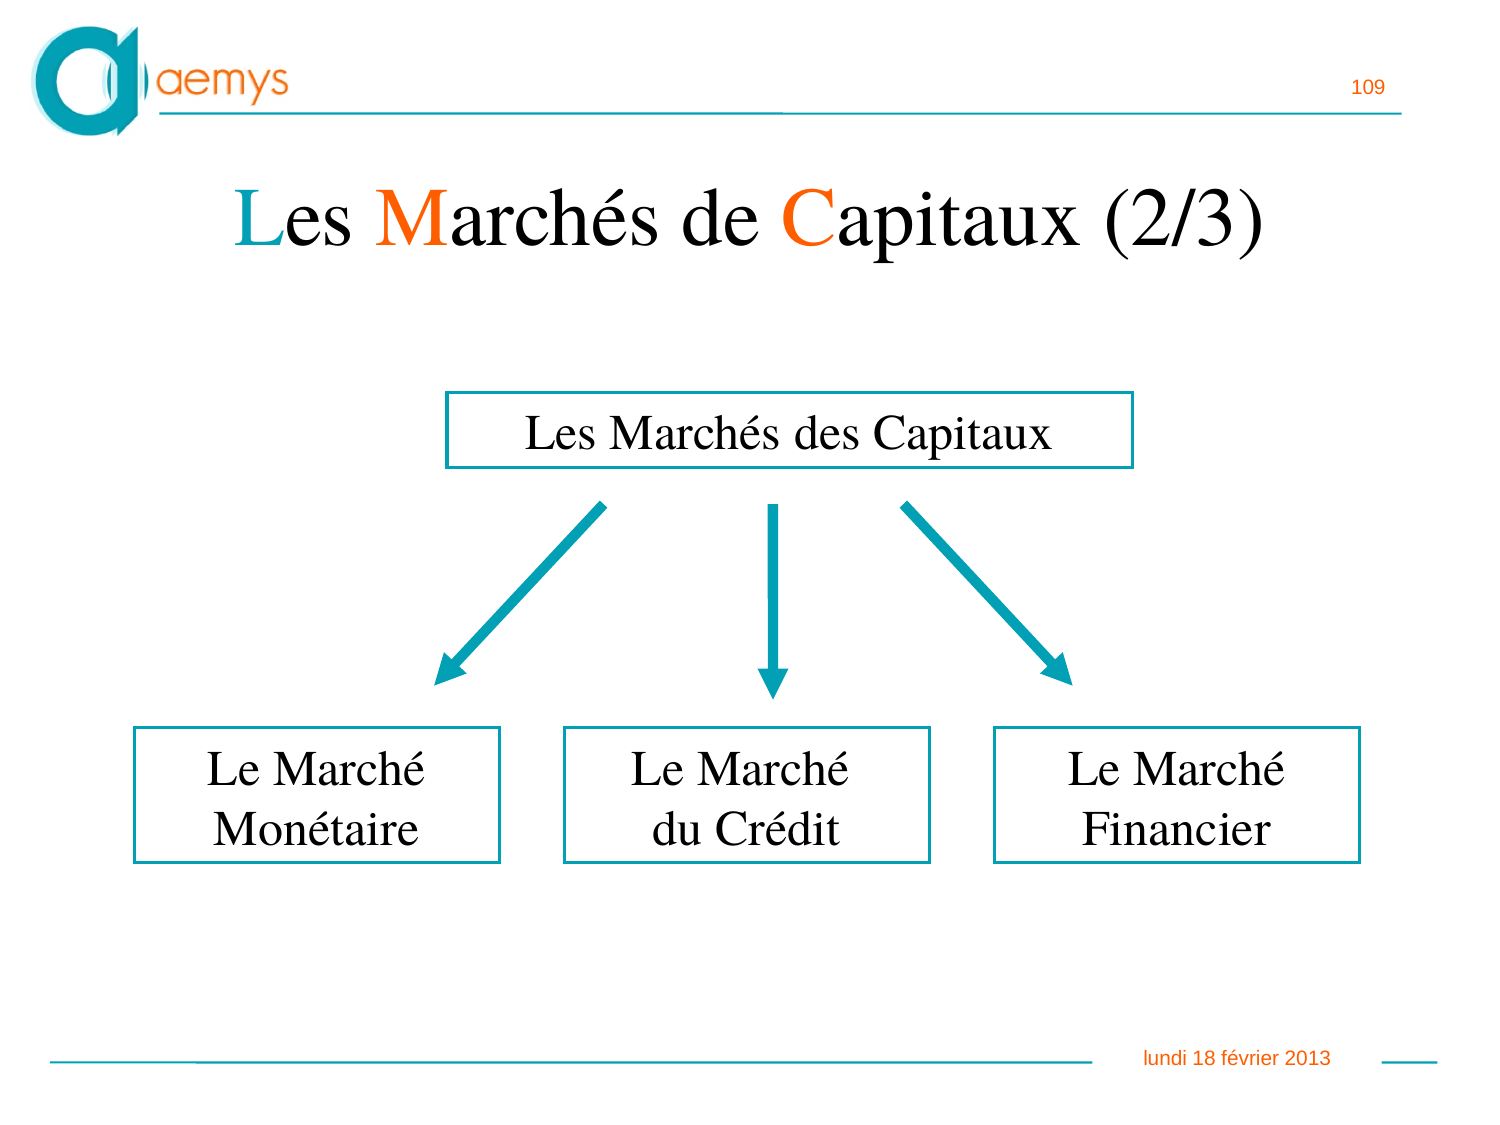

Les Marchés de Capitaux (2/3)
Les Marchés des Capitaux

Le Marché Monétaire
Le Marché
du Crédit
Le Marché Financier